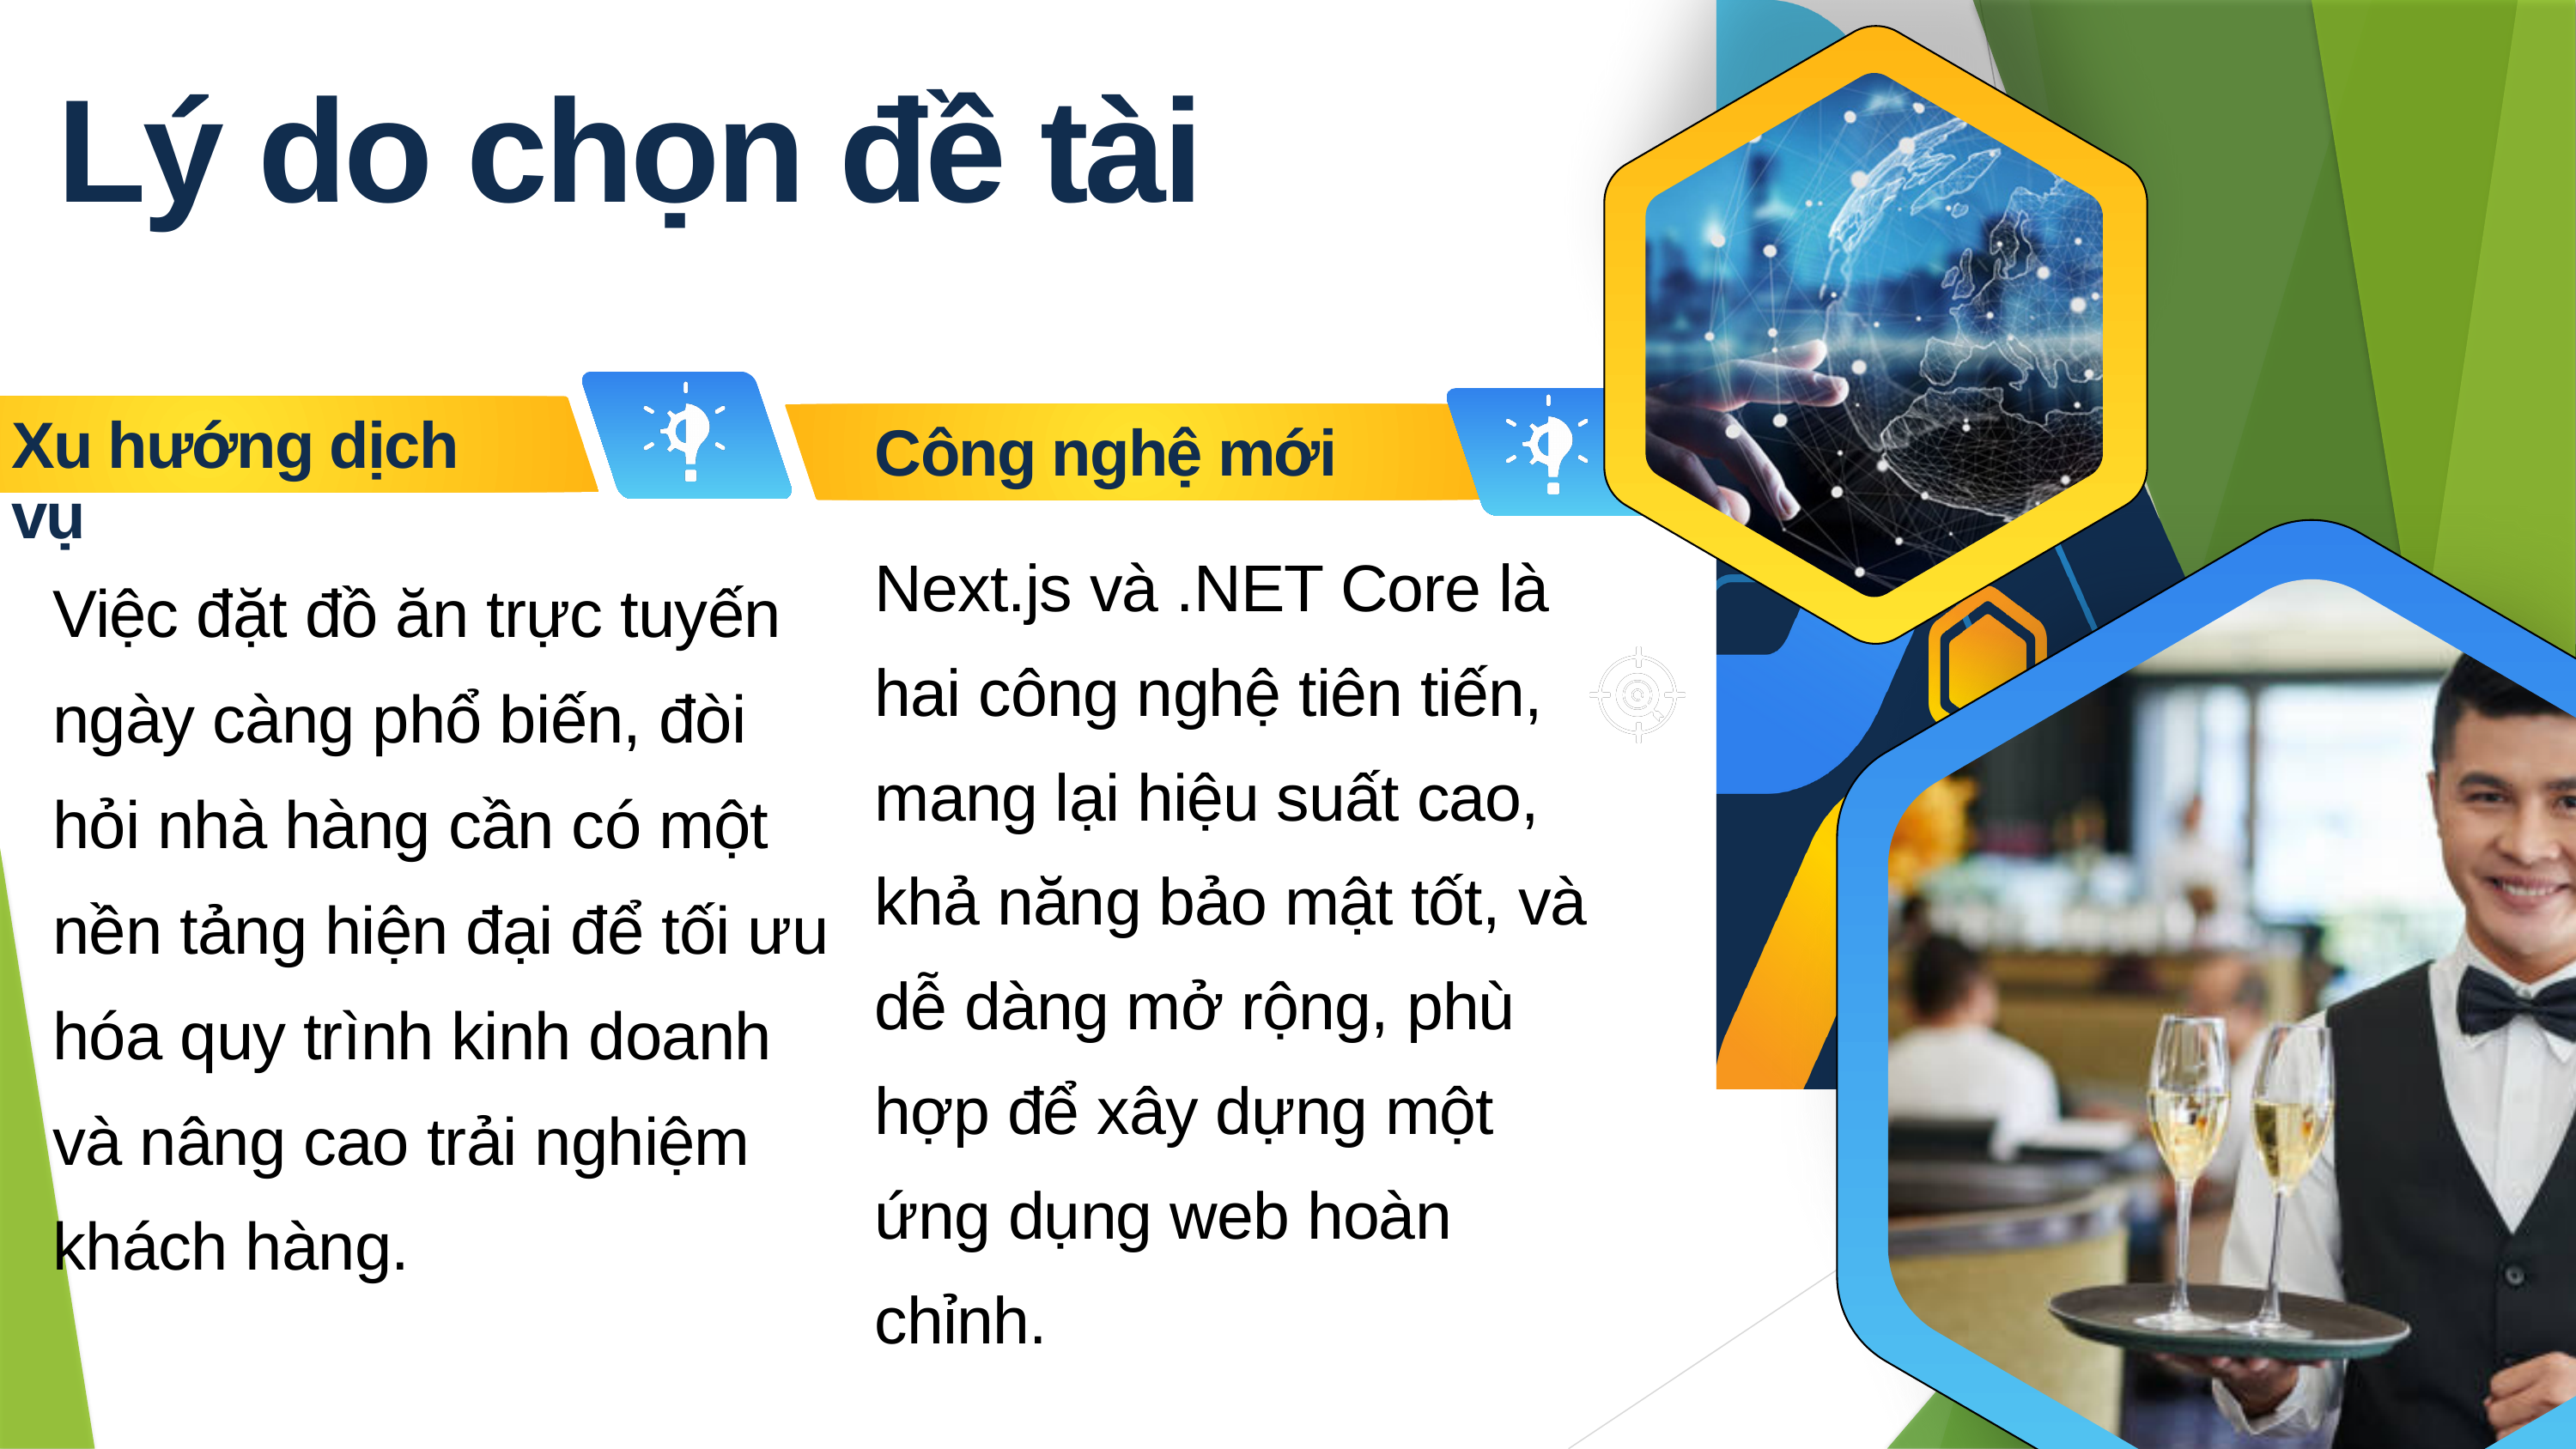

Lý do chọn đề tài

Xu hướng dịch vụ
Công nghệ mới

Next.js và .NET Core là hai công nghệ tiên tiến, mang lại hiệu suất cao, khả năng bảo mật tốt, và dễ dàng mở rộng, phù hợp để xây dựng một ứng dụng web hoàn chỉnh.
Việc đặt đồ ăn trực tuyến ngày càng phổ biến, đòi hỏi nhà hàng cần có một nền tảng hiện đại để tối ưu hóa quy trình kinh doanh và nâng cao trải nghiệm khách hàng.